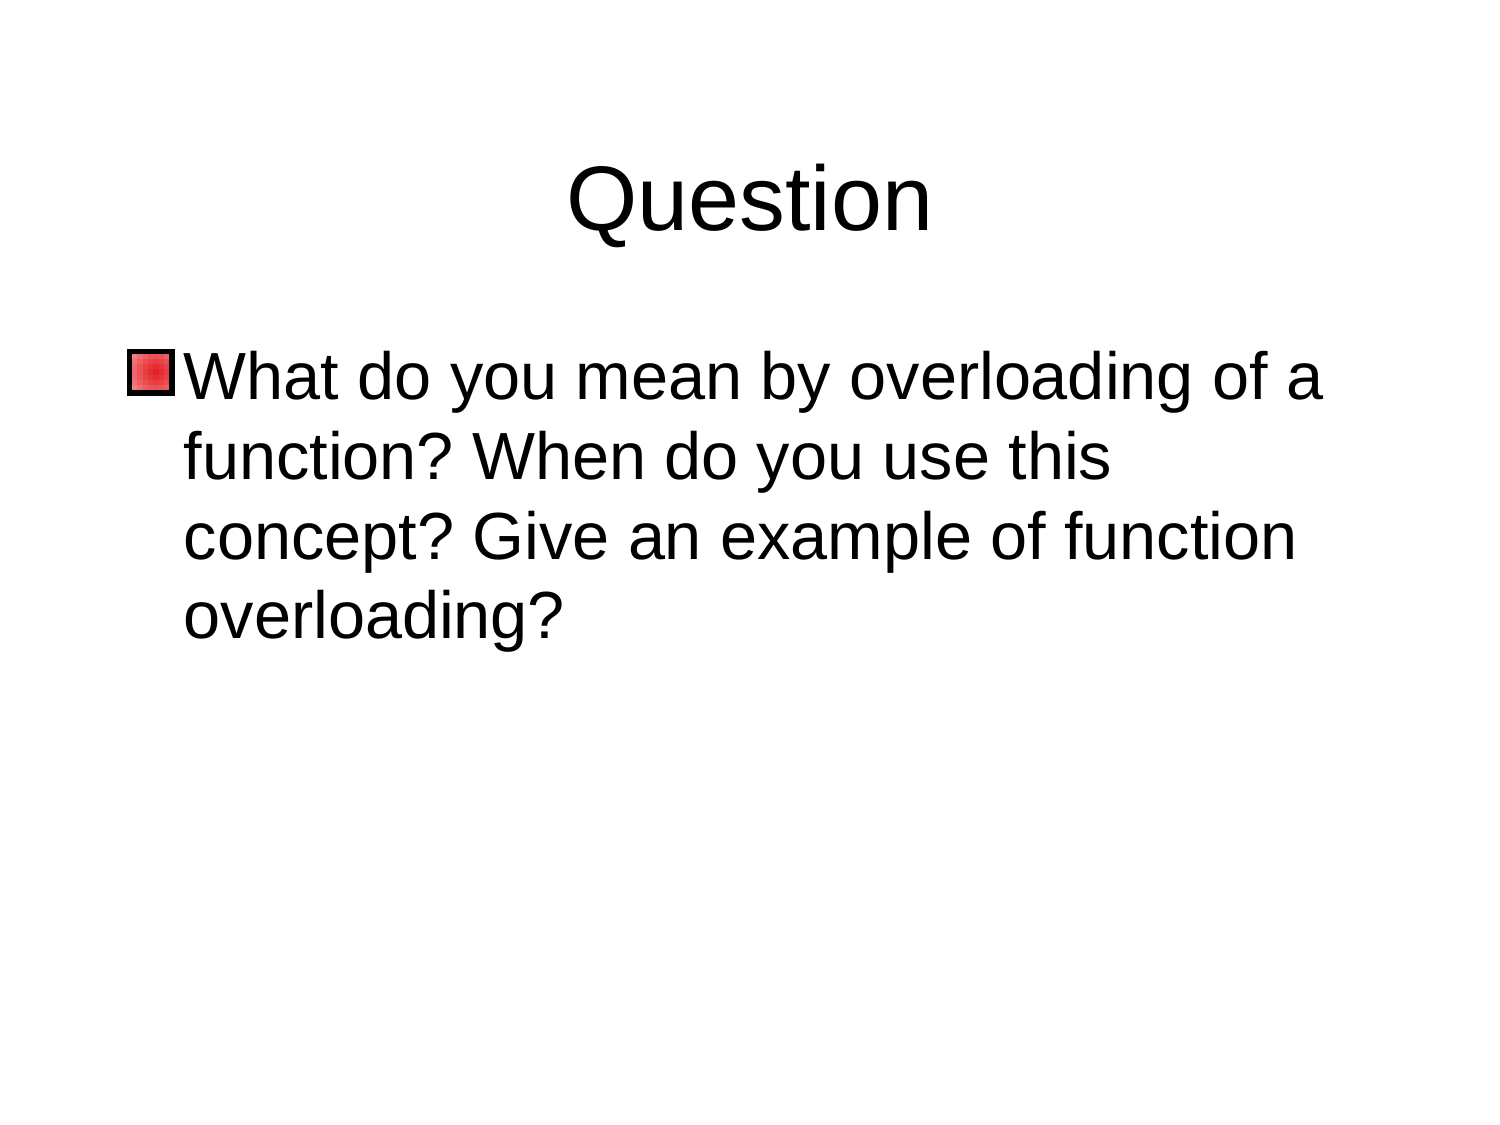

# Question
What do you mean by overloading of a function? When do you use this concept? Give an example of function overloading?